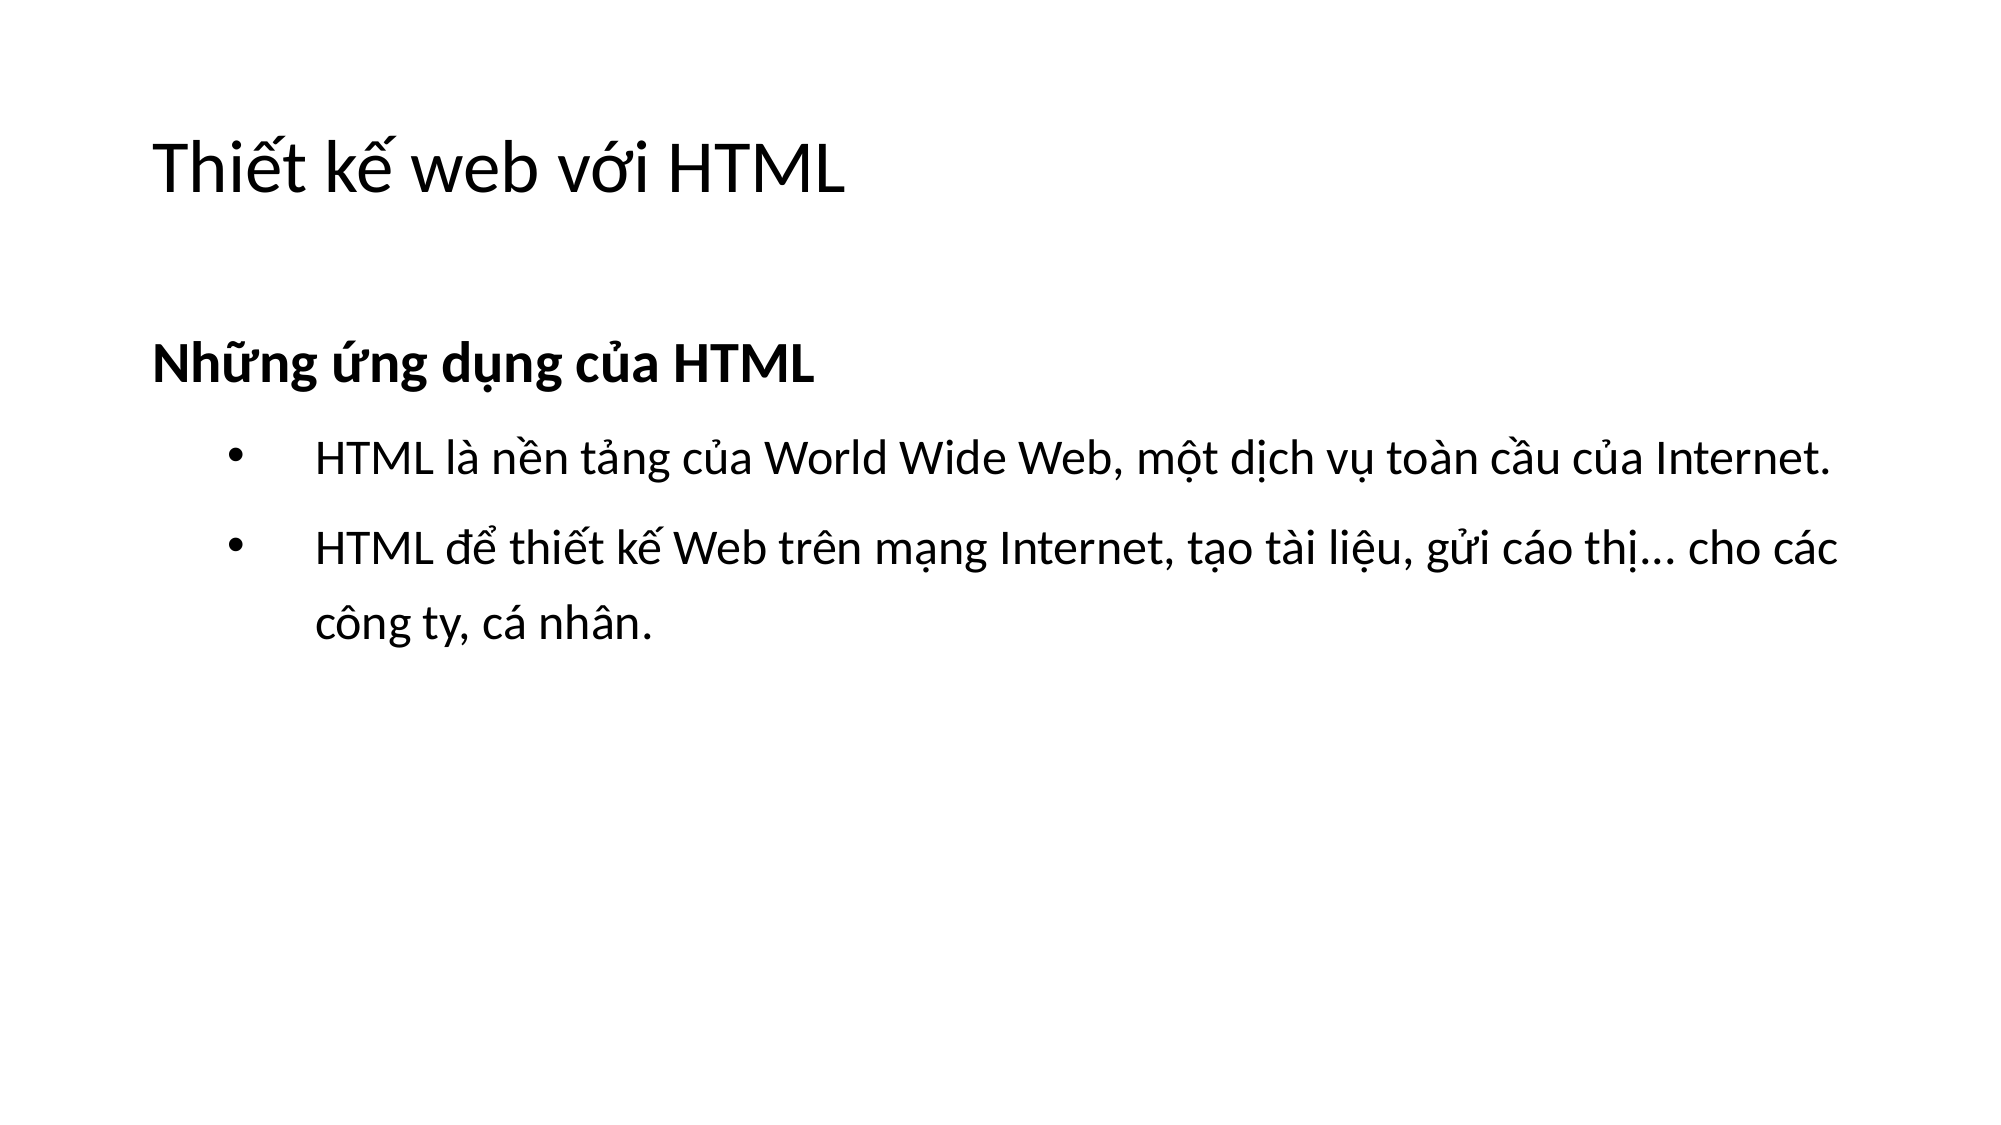

# Thiết kế web với HTML
Những ứng dụng của HTML
HTML là nền tảng của World Wide Web, một dịch vụ toàn cầu của Internet.
HTML để thiết kế Web trên mạng Internet, tạo tài liệu, gửi cáo thị... cho các công ty, cá nhân.